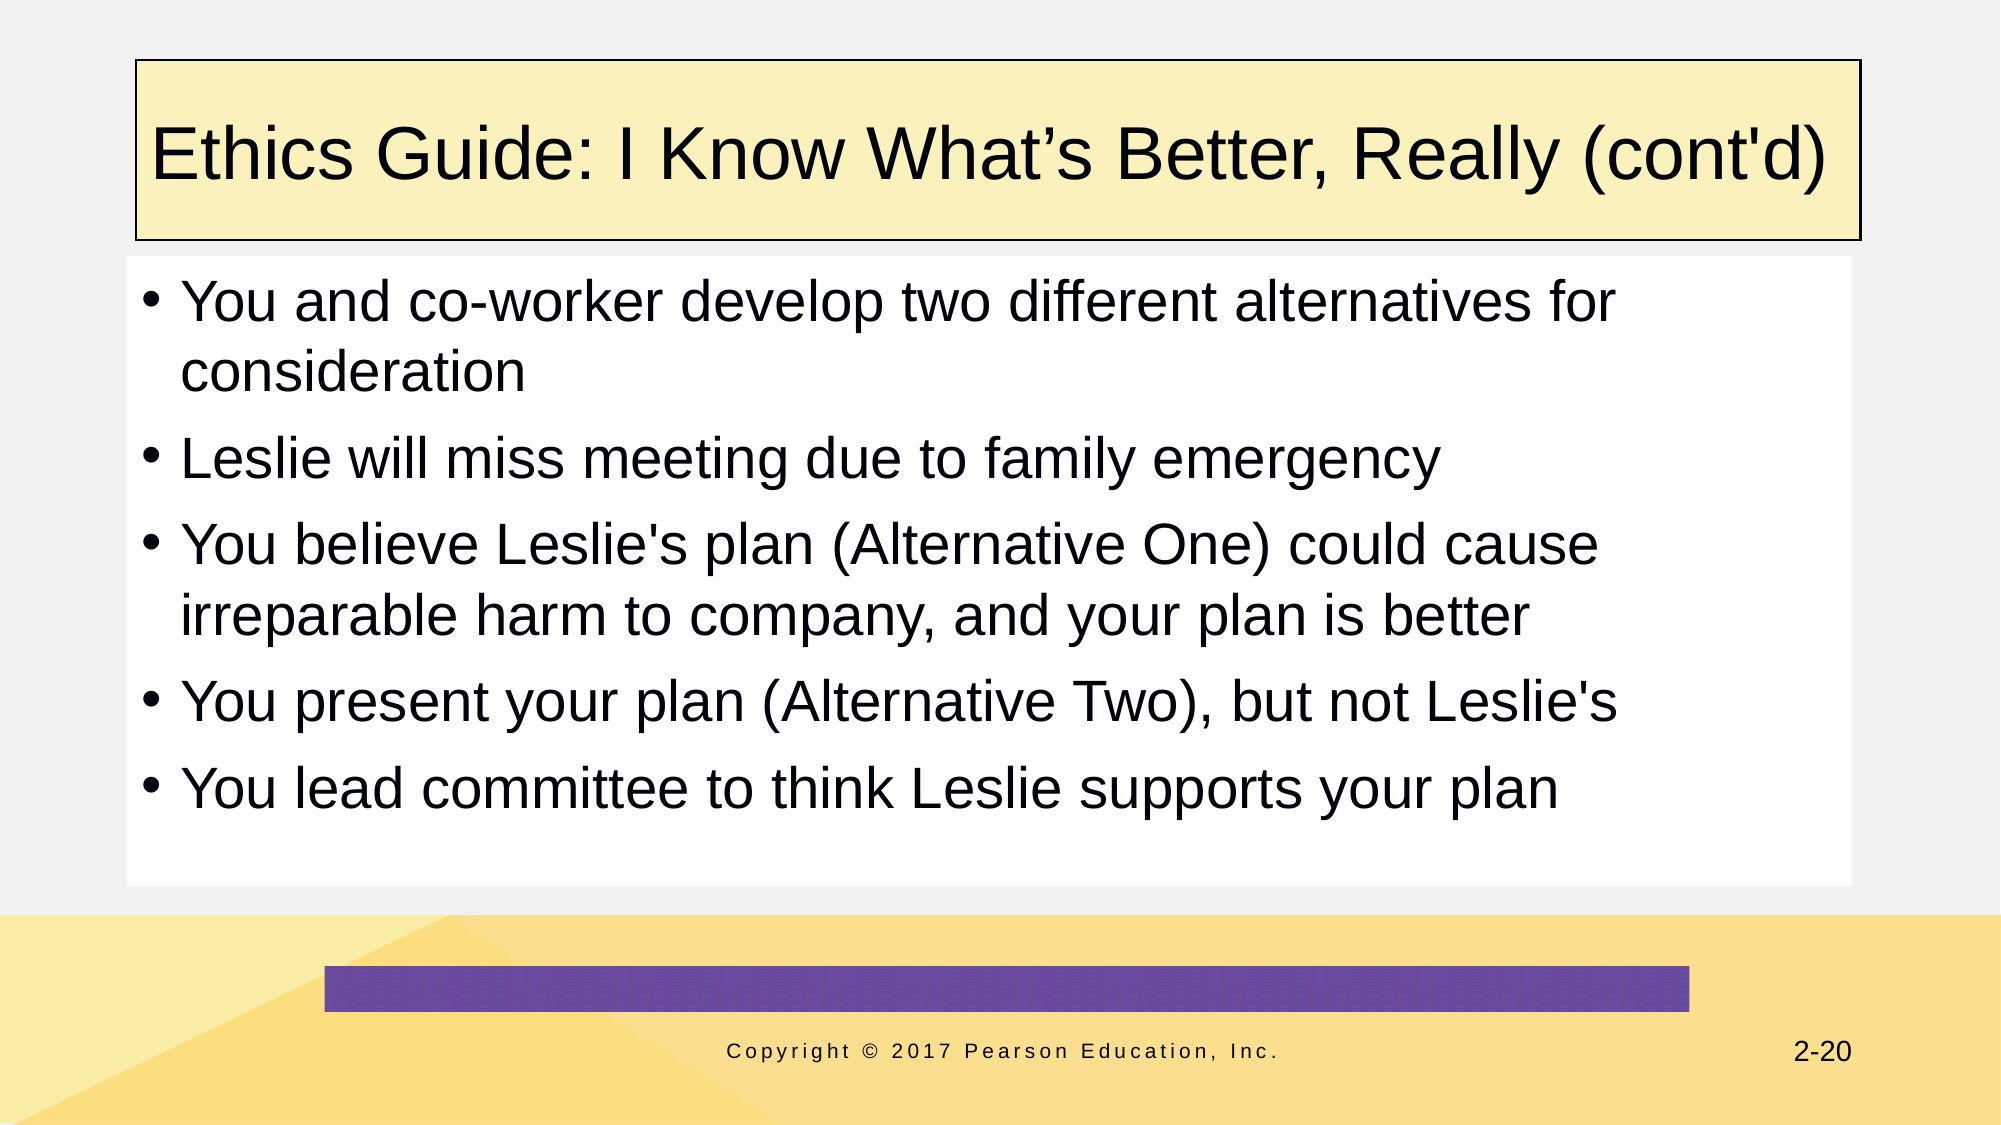

# Ethics Guide: I Know What’s Better, Really (cont'd)
You and co-worker develop two different alternatives for consideration
Leslie will miss meeting due to family emergency
You believe Leslie's plan (Alternative One) could cause irreparable harm to company, and your plan is better
You present your plan (Alternative Two), but not Leslie's
You lead committee to think Leslie supports your plan
Copyright © 2017 Pearson Education, Inc.